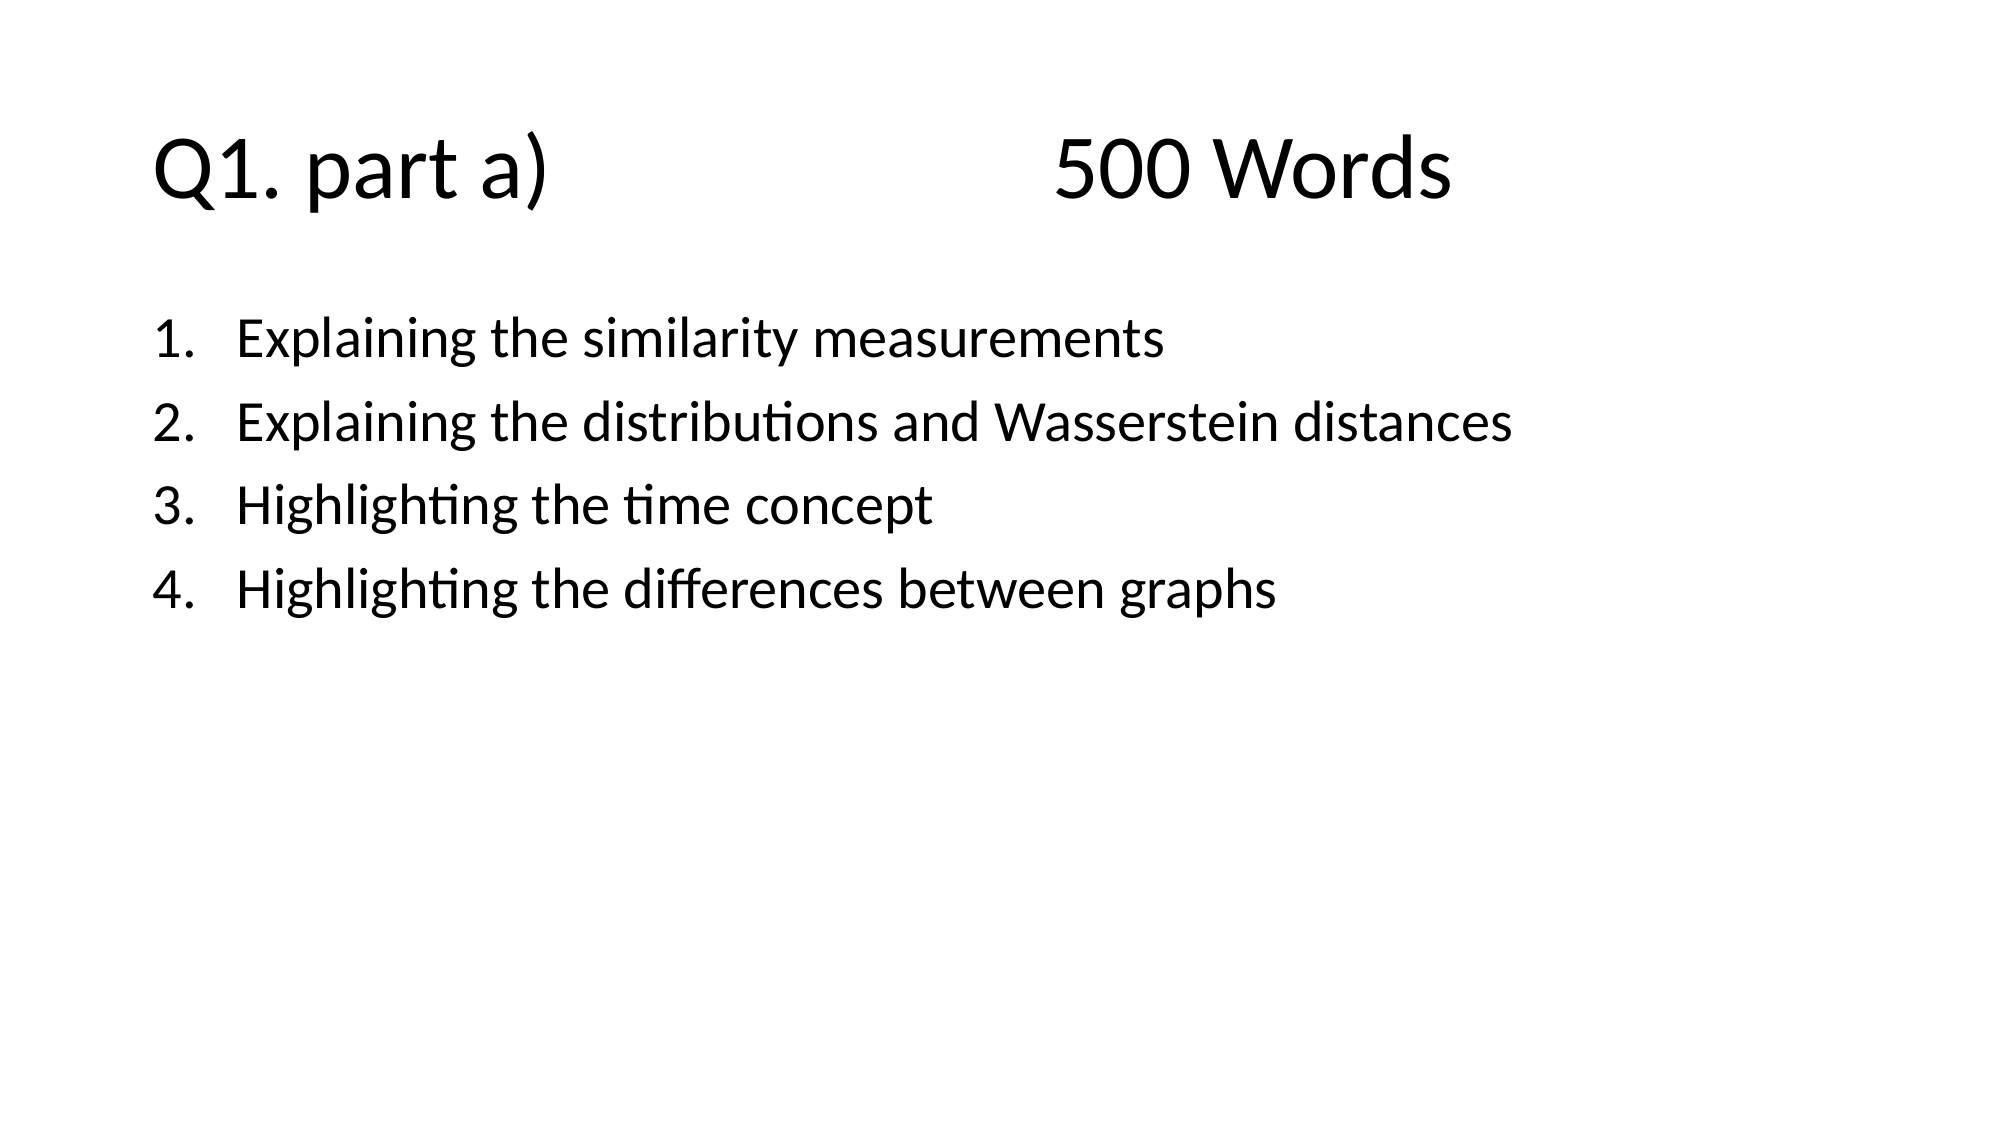

# Q1. part a) 				500 Words
Explaining the similarity measurements
Explaining the distributions and Wasserstein distances
Highlighting the time concept
Highlighting the differences between graphs